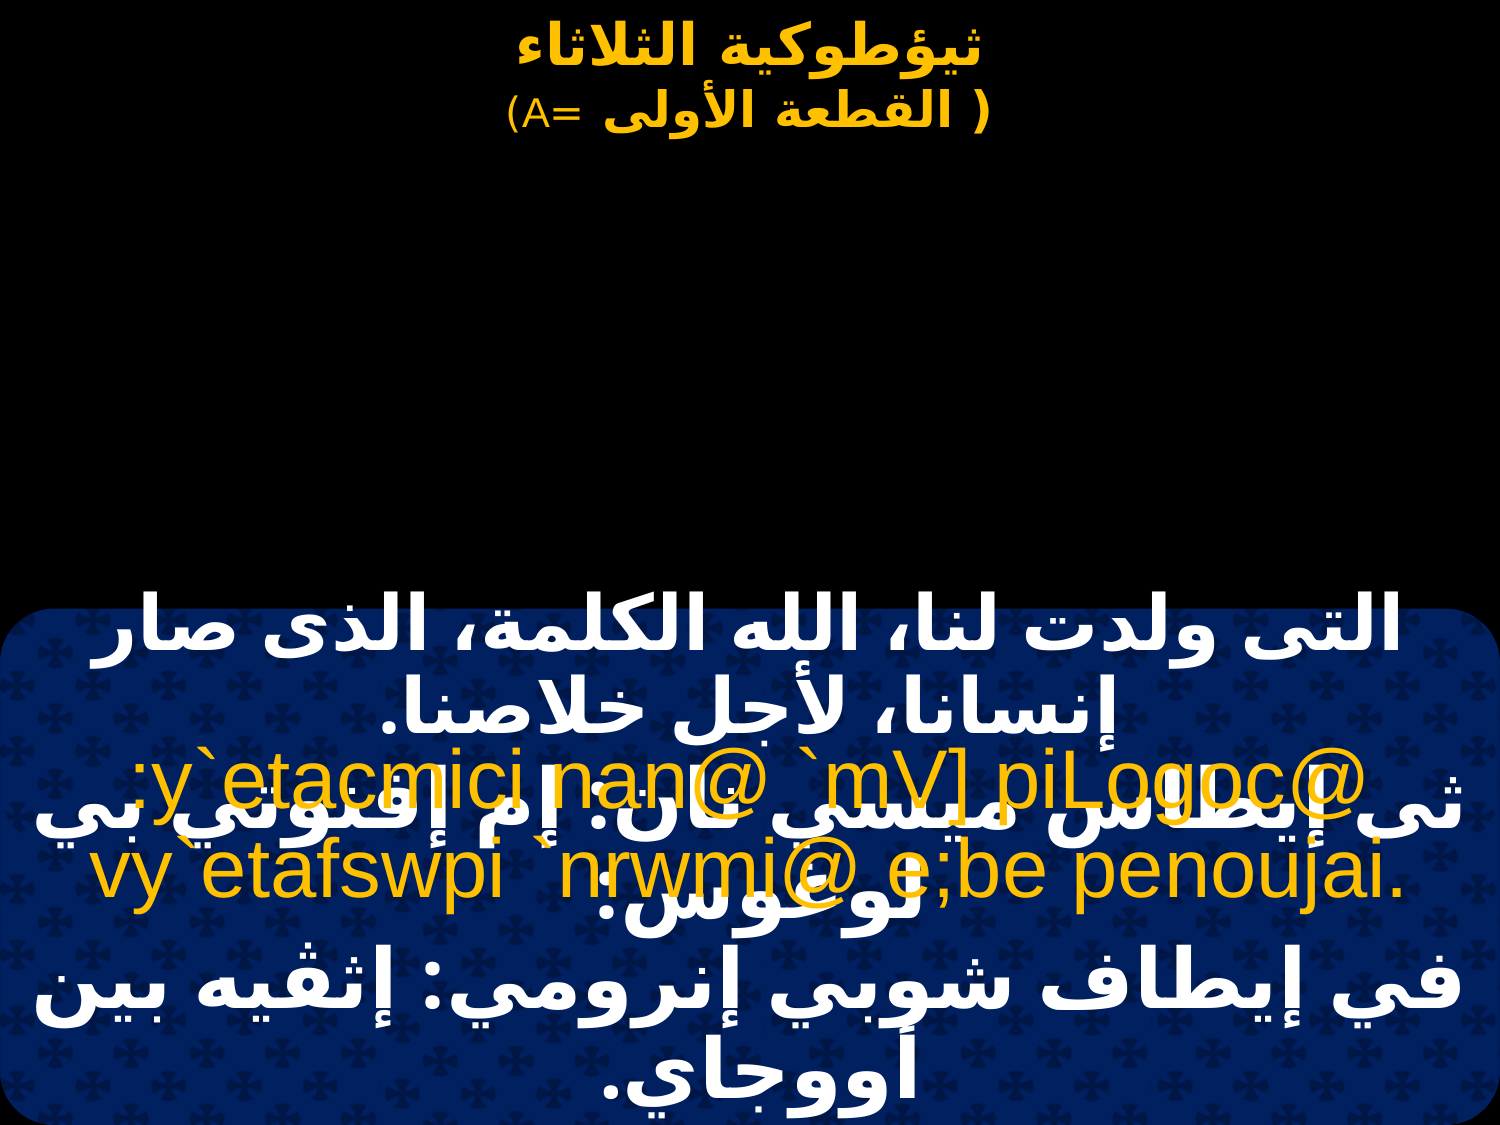

التى ولدت لنا، الله الكلمة، الذى صار إنسانا، لأجل خلاصنا.
:y`etacmici nan@ `mV] piLogoc@ vy`etafswpi `nrwmi@ e;be penoujai.
ثى إيطاس ميسي نان: إم إفنوتي بي لوغوس:
في إيطاف شوبي إنرومي: إثڤيه بين أووجاي.